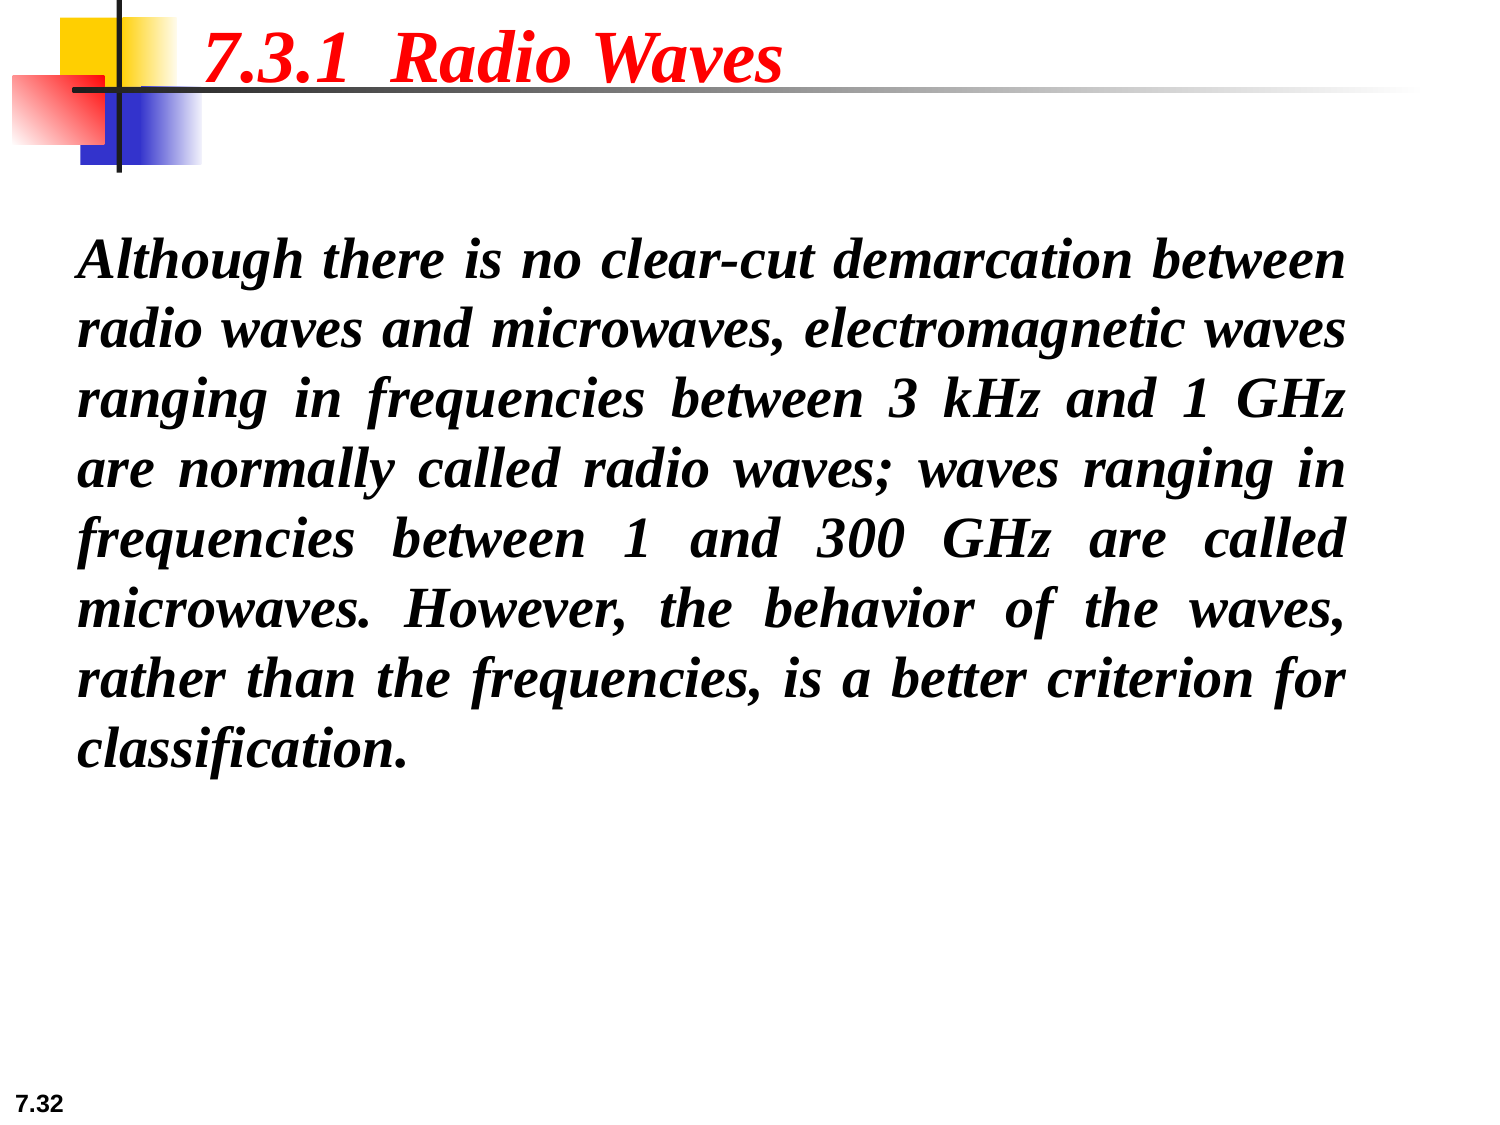

7.3.1  Radio Waves

Although there is no clear-cut demarcation between radio waves and microwaves, electromagnetic waves ranging in frequencies between 3 kHz and 1 GHz are normally called radio waves; waves ranging in frequencies between 1 and 300 GHz are called microwaves. However, the behavior of the waves, rather than the frequencies, is a better criterion for classification.
7.32